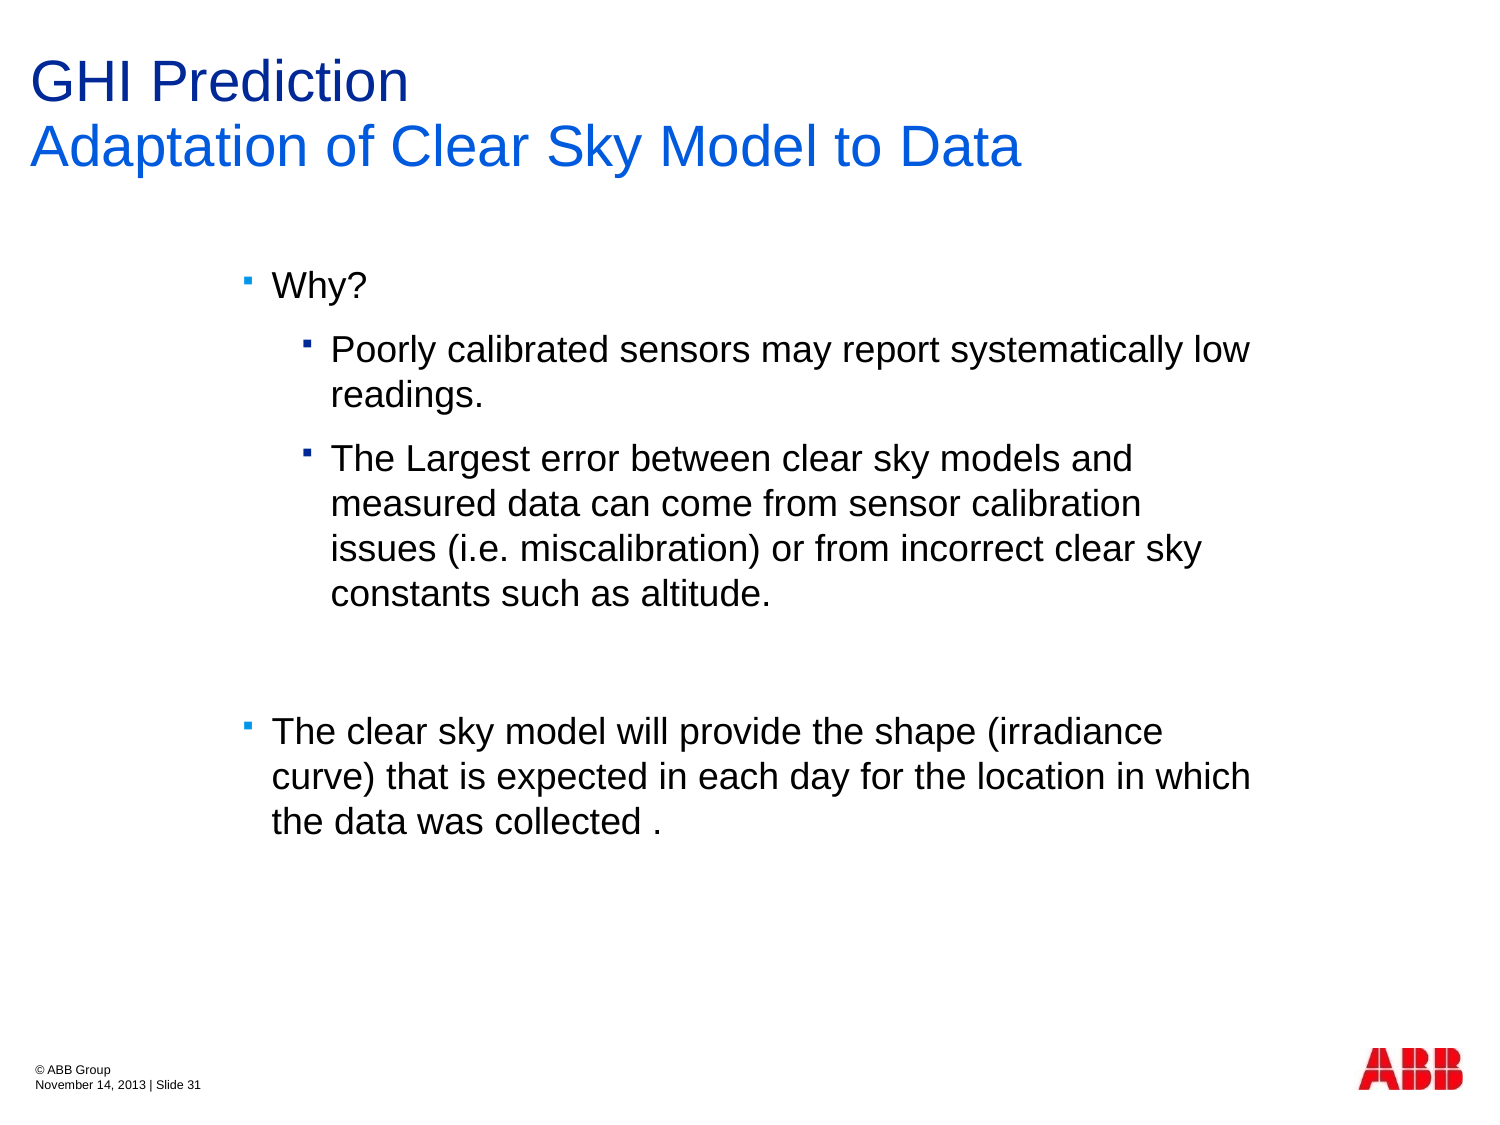

# GHI Prediction
Adaptation of Clear Sky Model to Data

Why?
Poorly calibrated sensors may report systematically low readings.
The Largest error between clear sky models and measured data can come from sensor calibration issues (i.e. miscalibration) or from incorrect clear sky constants such as altitude.

The clear sky model will provide the shape (irradiance curve) that is expected in each day for the location in which the data was collected .